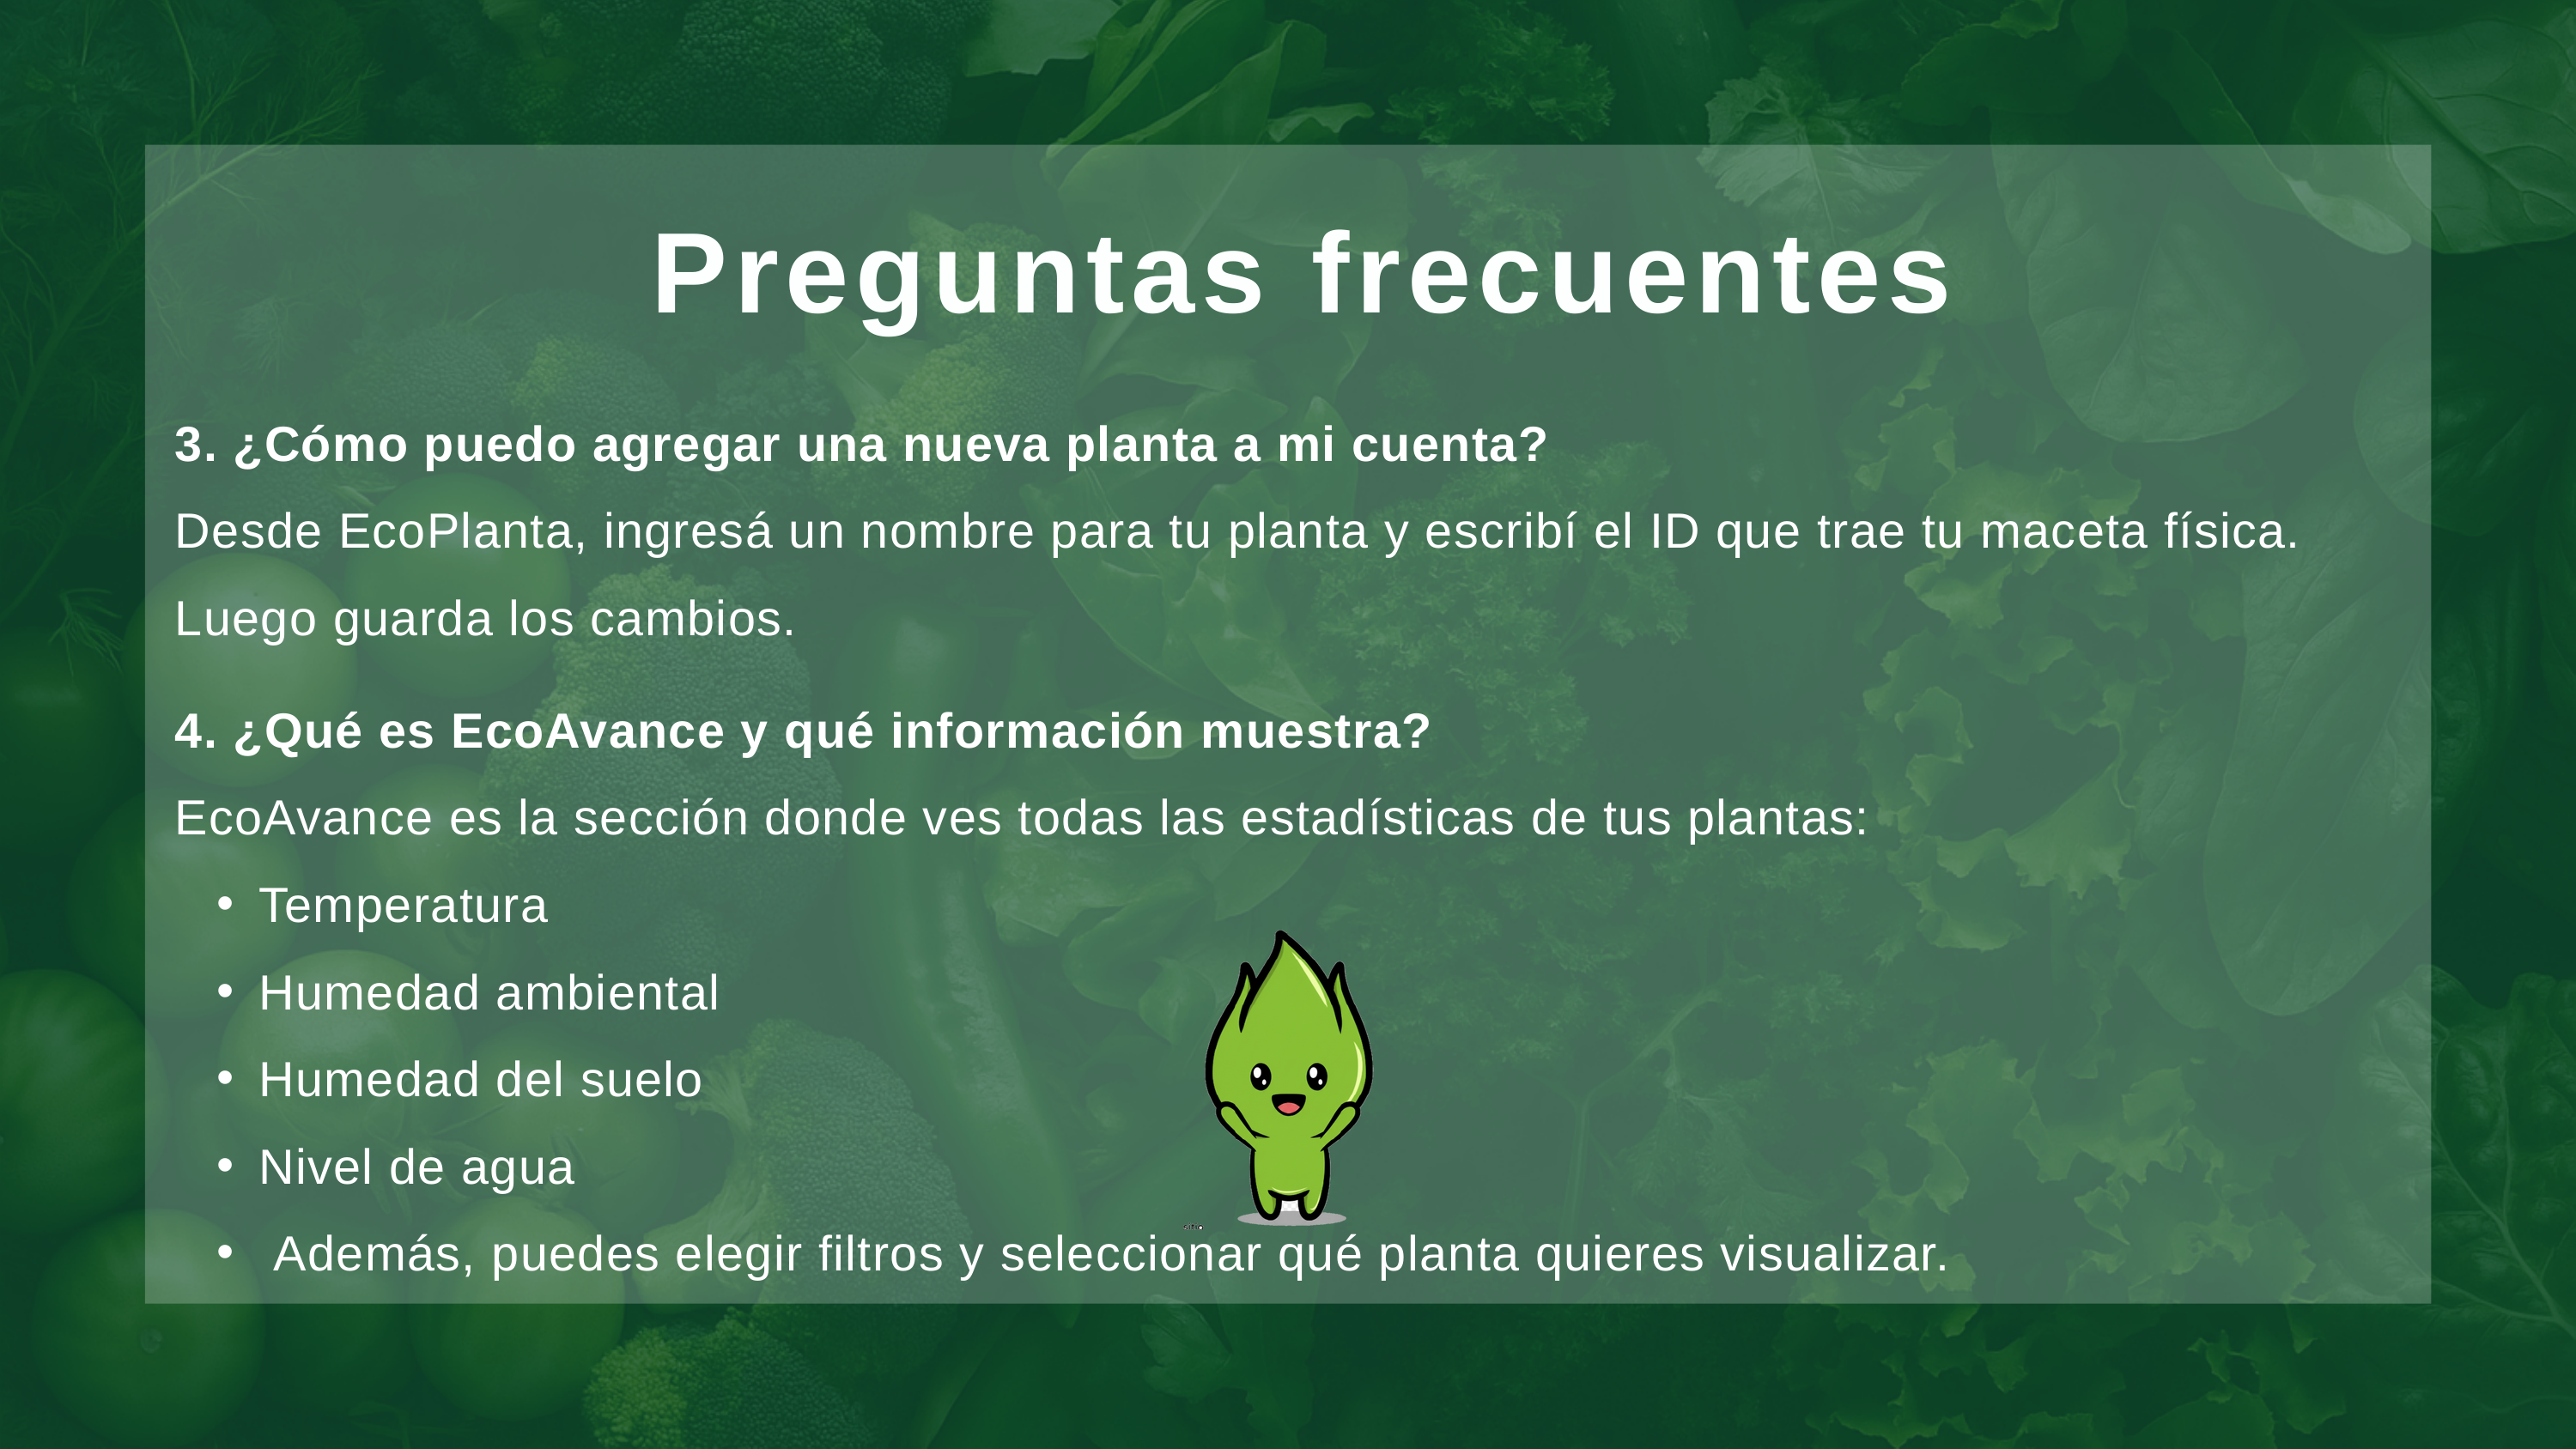

Preguntas frecuentes
3. ¿Cómo puedo agregar una nueva planta a mi cuenta?
Desde EcoPlanta, ingresá un nombre para tu planta y escribí el ID que trae tu maceta física. Luego guarda los cambios.

4. ¿Qué es EcoAvance y qué información muestra?
EcoAvance es la sección donde ves todas las estadísticas de tus plantas:
Temperatura
Humedad ambiental
Humedad del suelo
Nivel de agua
 Además, puedes elegir filtros y seleccionar qué planta quieres visualizar.